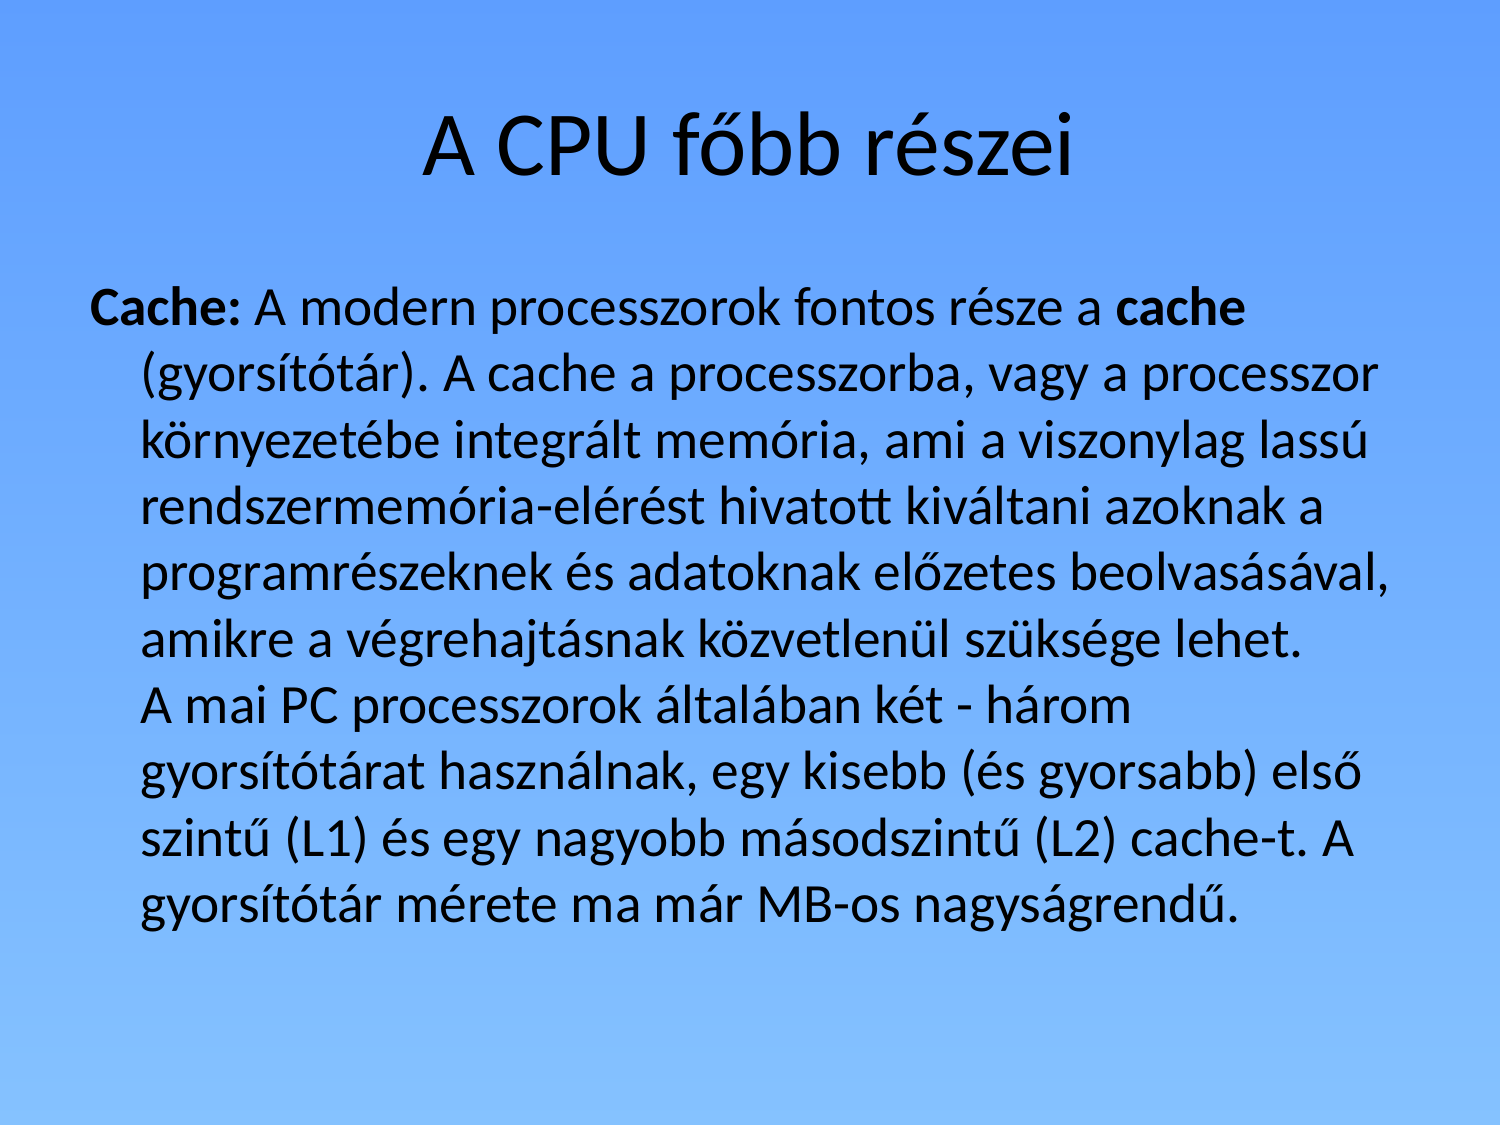

# A CPU főbb részei
Cache: A modern processzorok fontos része a cache (gyorsítótár). A cache a processzorba, vagy a processzor környezetébe integrált memória, ami a viszonylag lassú rendszermemória-elérést hivatott kiváltani azoknak a programrészeknek és adatoknak előzetes beolvasásával, amikre a végrehajtásnak közvetlenül szüksége lehet.
A mai PC processzorok általában két - három gyorsítótárat használnak, egy kisebb (és gyorsabb) első szintű (L1) és egy nagyobb másodszintű (L2) cache-t. A gyorsítótár mérete ma már MB-os nagyságrendű.